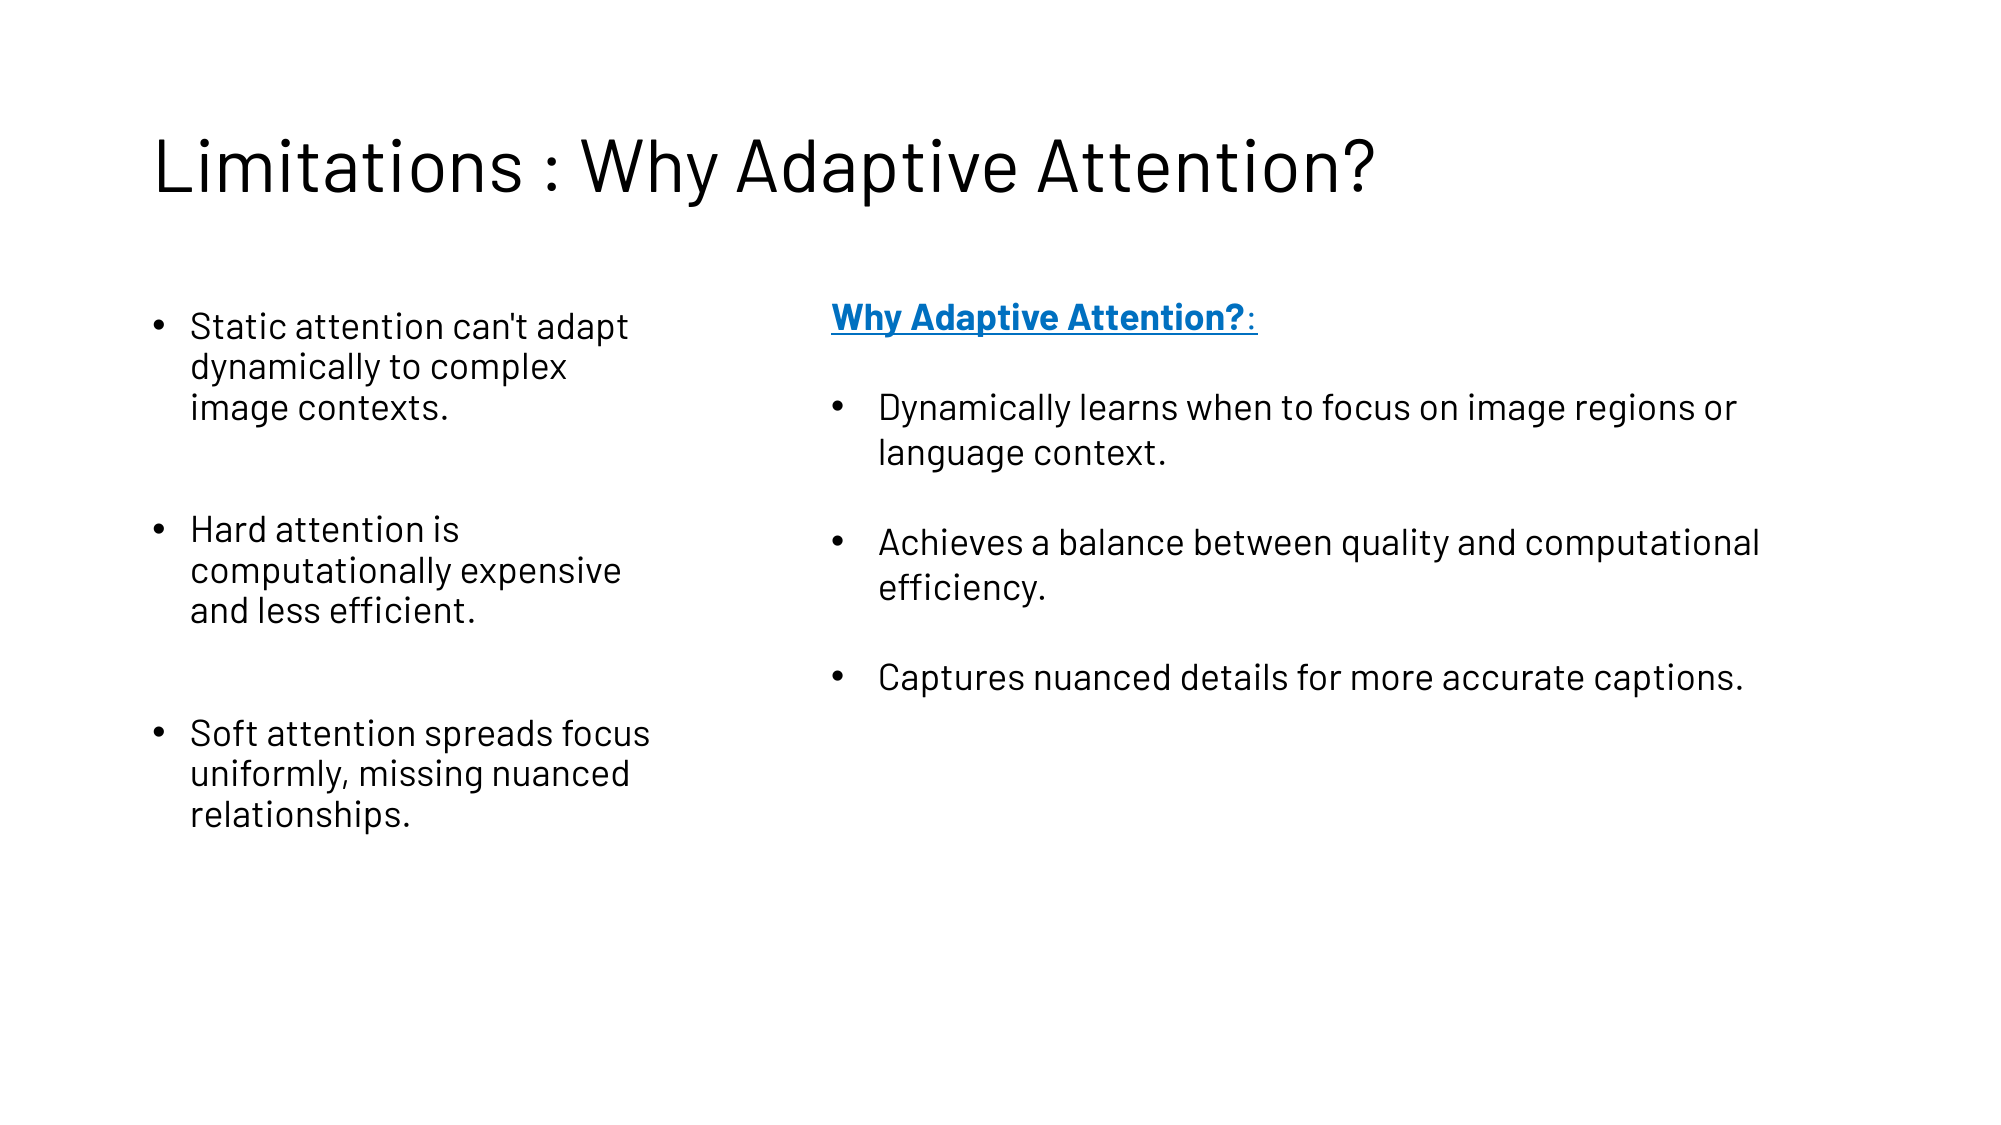

# Limitations : Why Adaptive Attention?
Why Adaptive Attention?:

Dynamically learns when to focus on image regions or language context.

Achieves a balance between quality and computational efficiency.

Captures nuanced details for more accurate captions.
Static attention can't adapt dynamically to complex image contexts.

Hard attention is computationally expensive and less efficient.

Soft attention spreads focus uniformly, missing nuanced relationships.